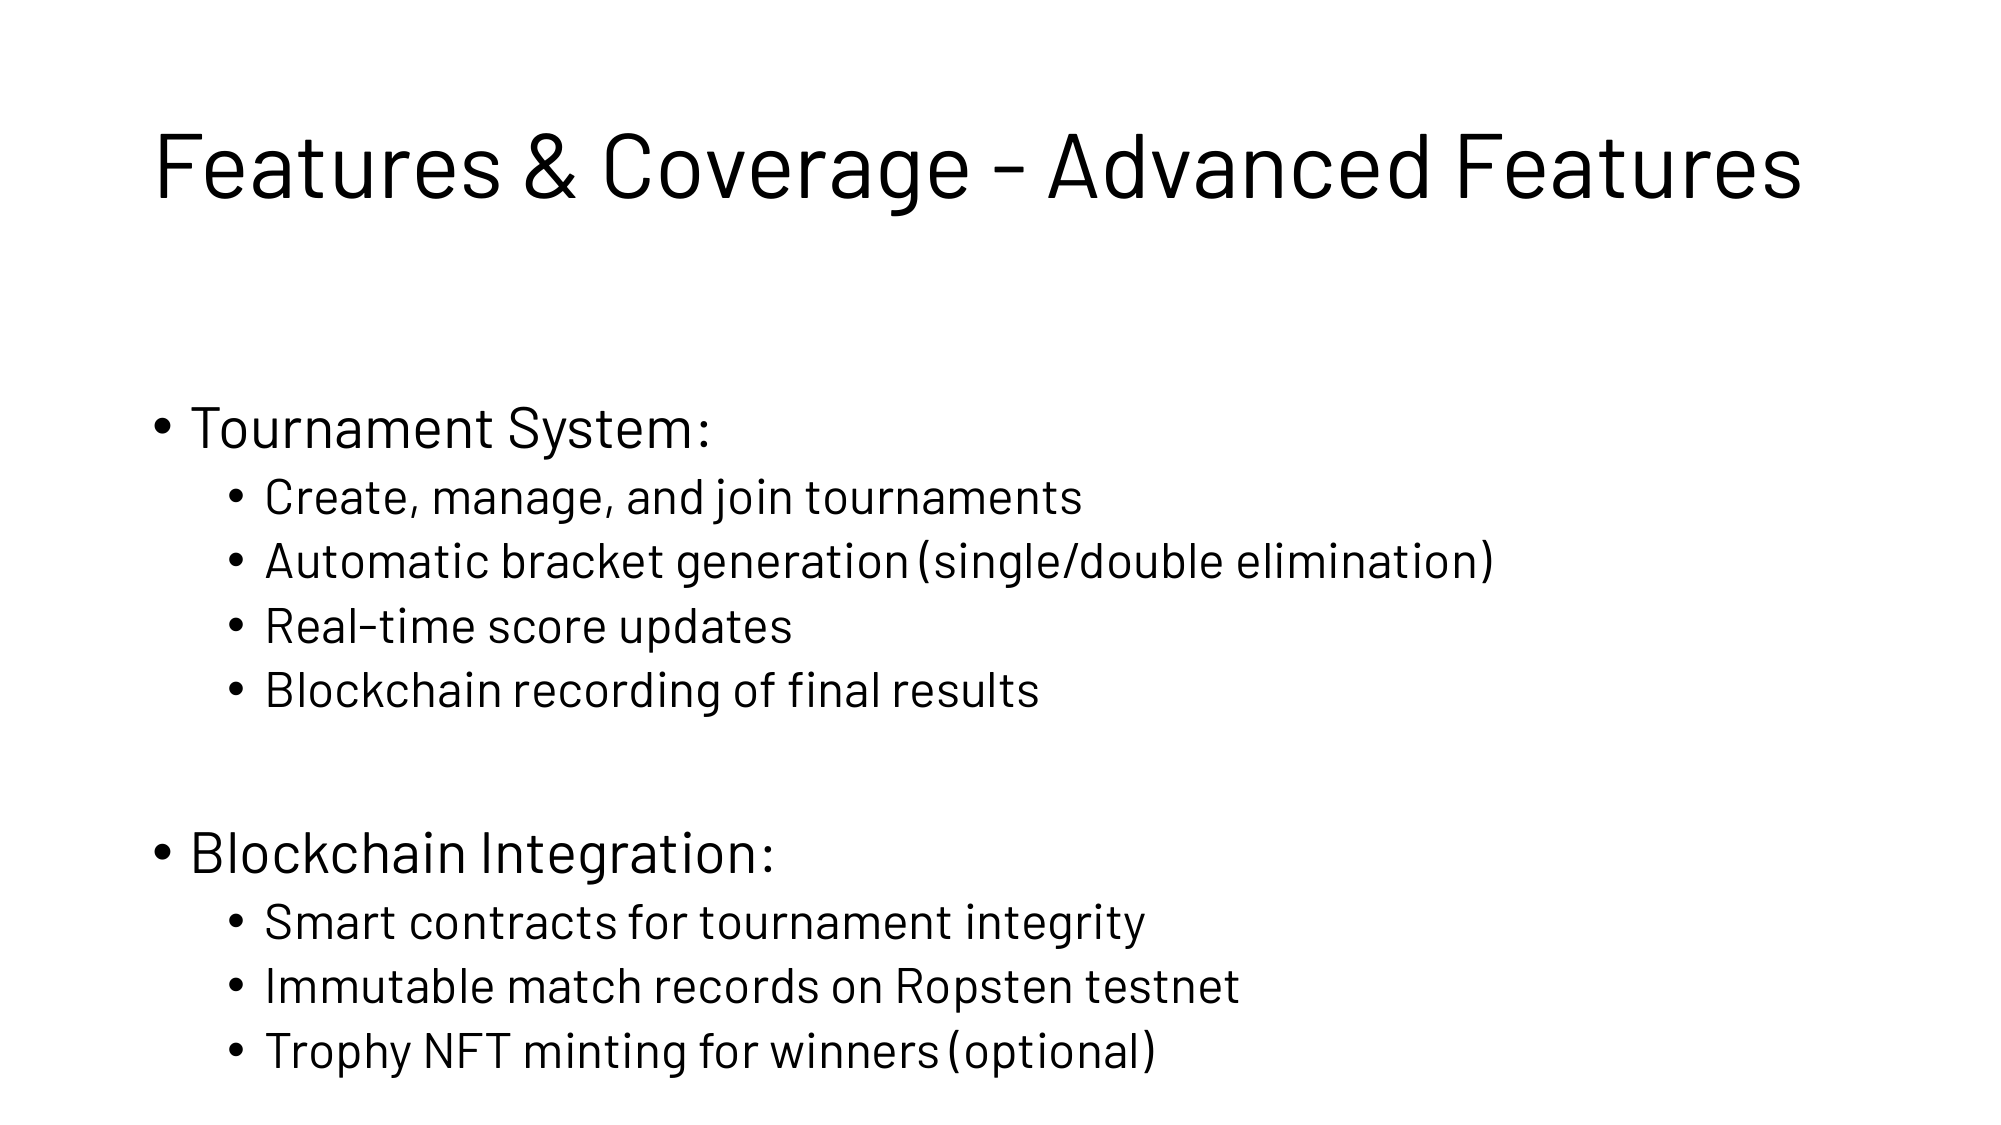

# Features & Coverage - Advanced Features

Tournament System:
Create, manage, and join tournaments
Automatic bracket generation (single/double elimination)
Real-time score updates
Blockchain recording of final results

Blockchain Integration:
Smart contracts for tournament integrity
Immutable match records on Ropsten testnet
Trophy NFT minting for winners (optional)

CLI Client:
Terminal-based multiplayer Pong
Full feature parity with web version
ASCII graphics and input handling

AI Opponent:
Machine learning-based bot
3 difficulty levels (Easy, Medium, Hard)
Adaptive AI that learns player patterns

Server-Side Rendering (SSR):
SEO-optimized content delivery
Fast initial page load
Progressive enhancement for accessibility